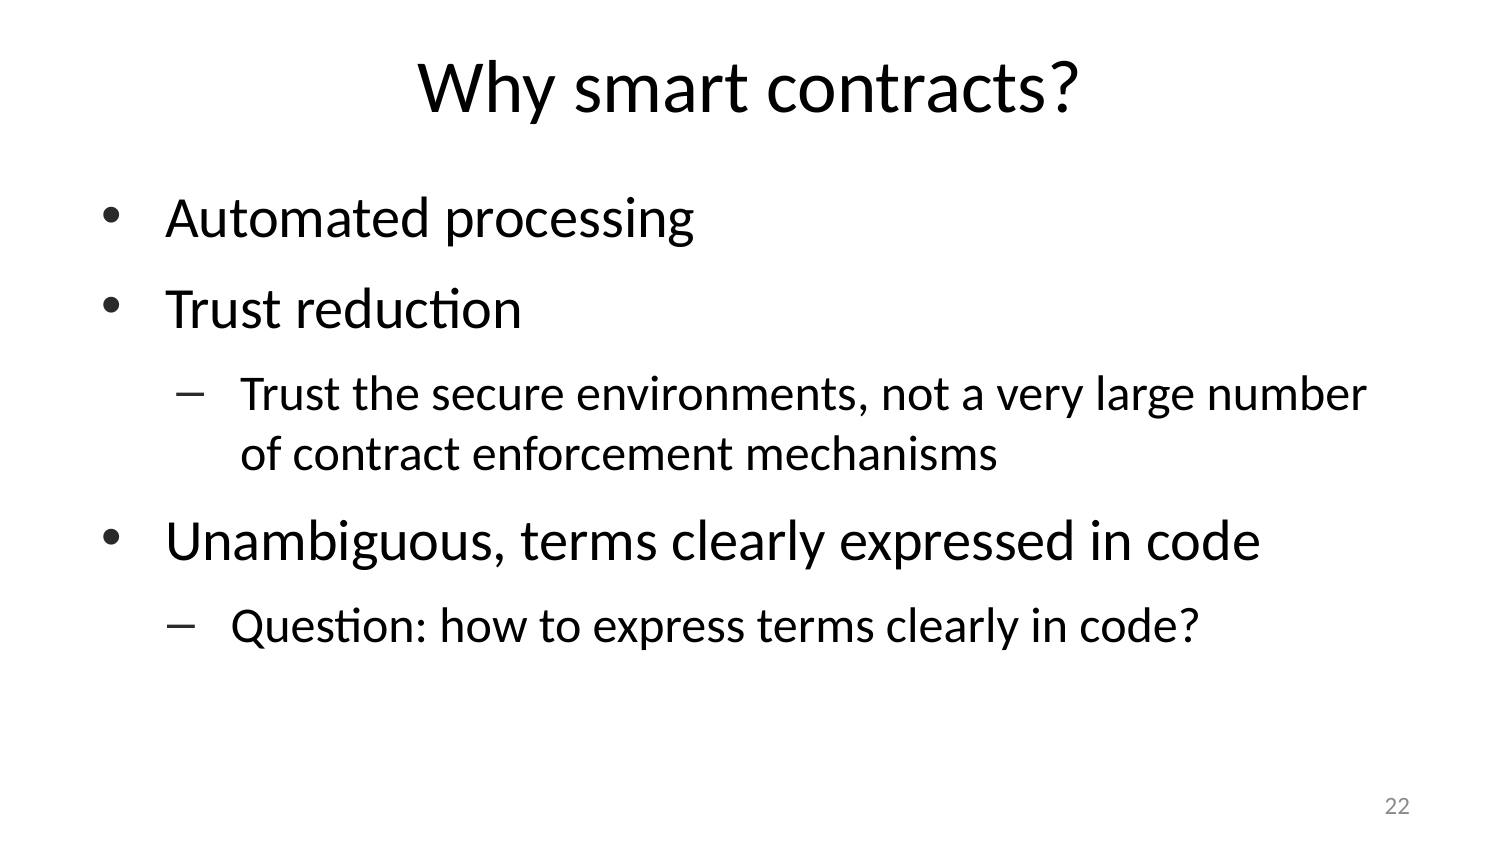

# Why smart contracts?
Automated processing
Trust reduction
Trust the secure environments, not a very large number of contract enforcement mechanisms
Unambiguous, terms clearly expressed in code
Question: how to express terms clearly in code?
22